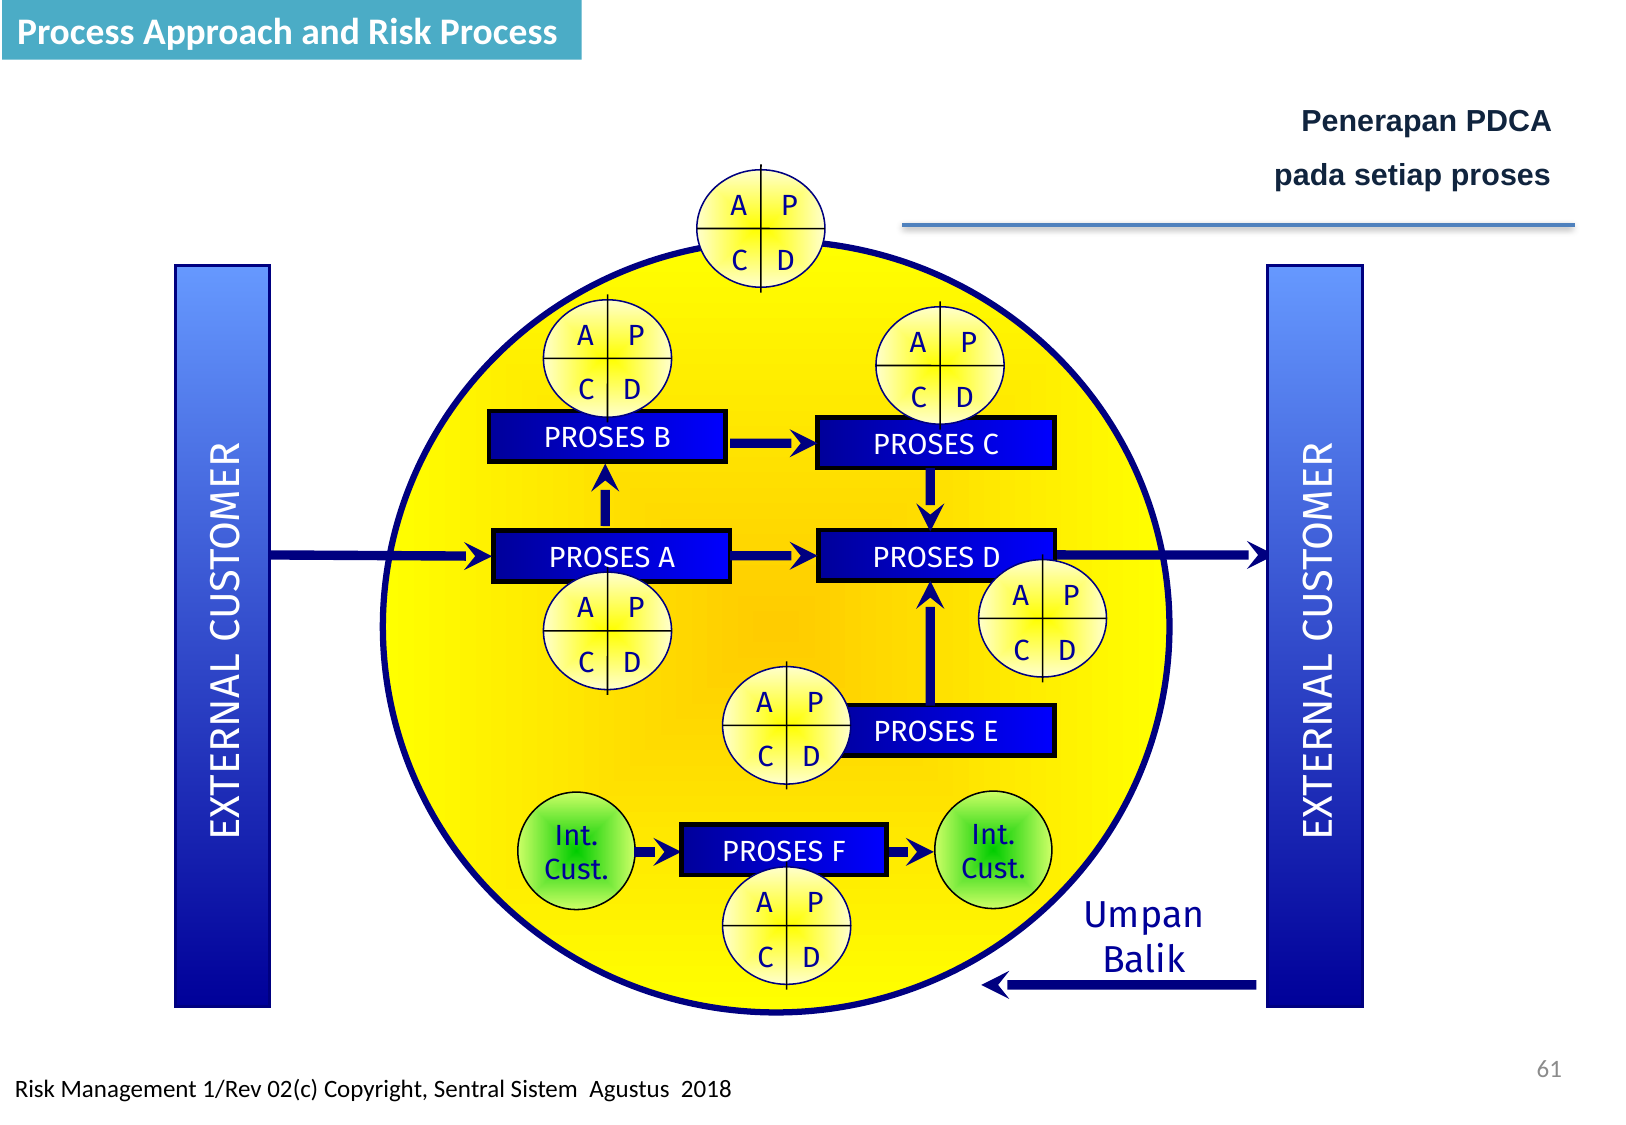

Process Approach and Risk Process
# Penerapan PDCA pada setiap proses

A
P

C
D

EXTERNAL CUSTOMER
EXTERNAL CUSTOMER
PROSES B
PROSES C

PROSES D
PROSES A

PROSES E
Int.
Cust.
Int.
Cust.
PROSES F

A
P

C
D

A
P

C
D

A
P

C
D

A
P

C
D

A
P

C
D

A
P

C
D
Umpan Balik

61